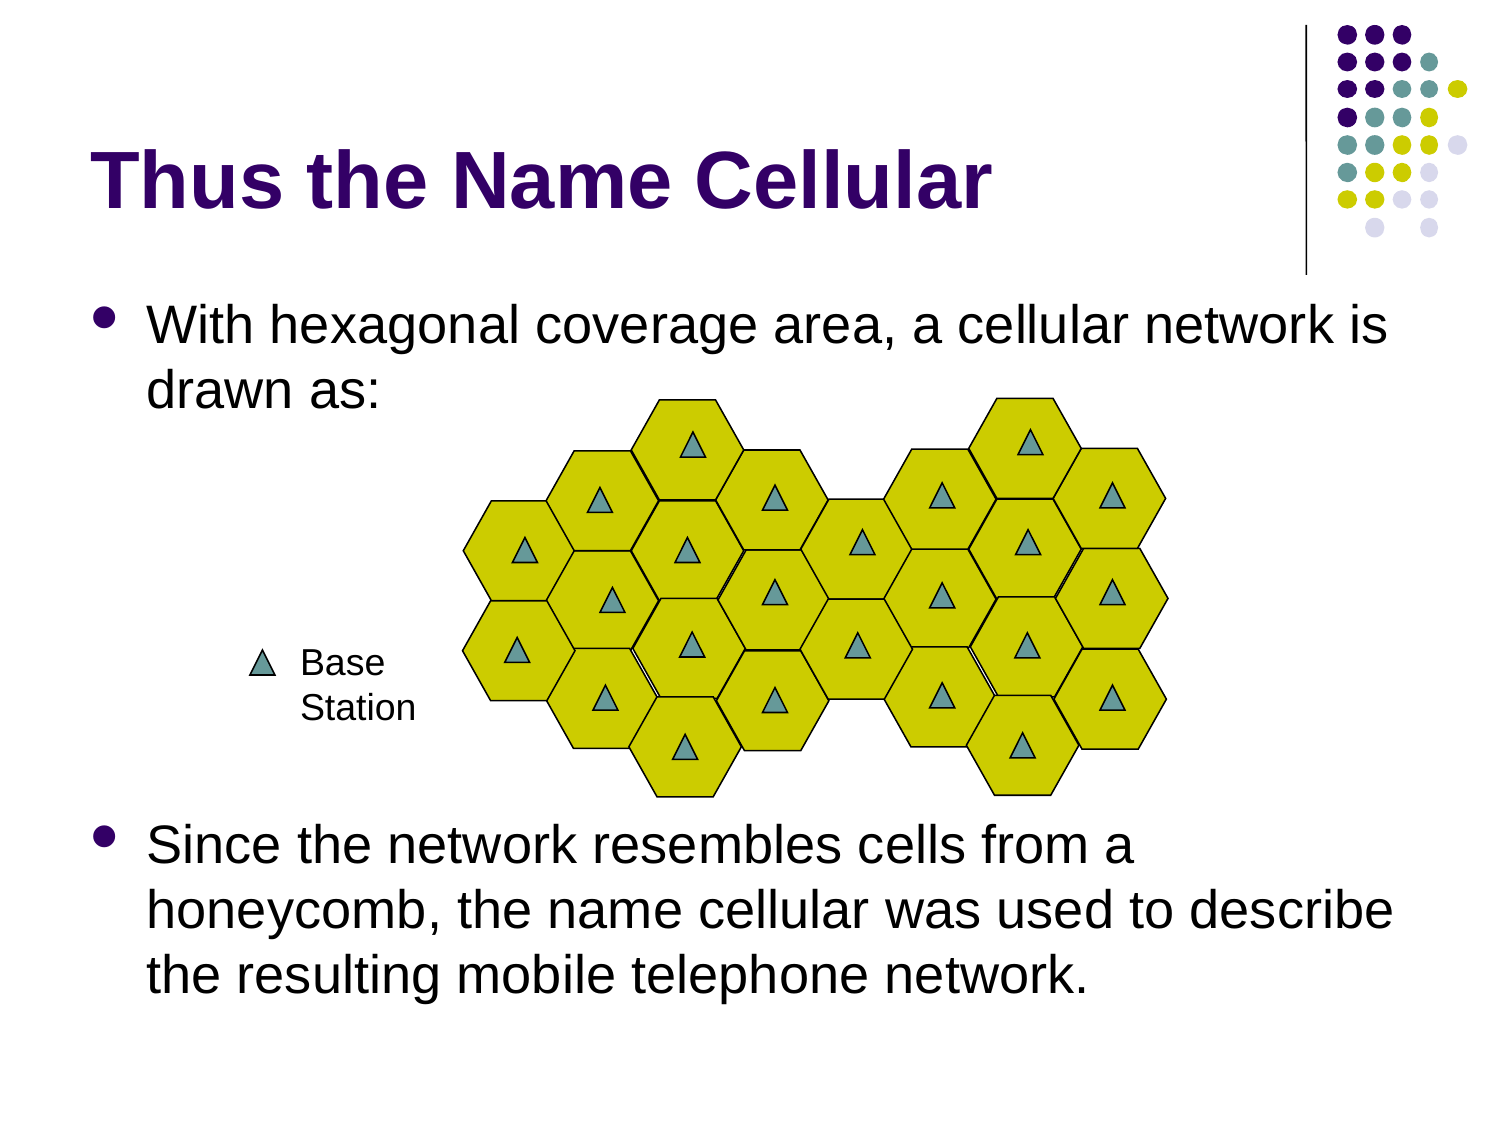

# Thus the Name Cellular
With hexagonal coverage area, a cellular network is drawn as:

Since the network resembles cells from a honeycomb, the name cellular was used to describe the resulting mobile telephone network.

Base
Station